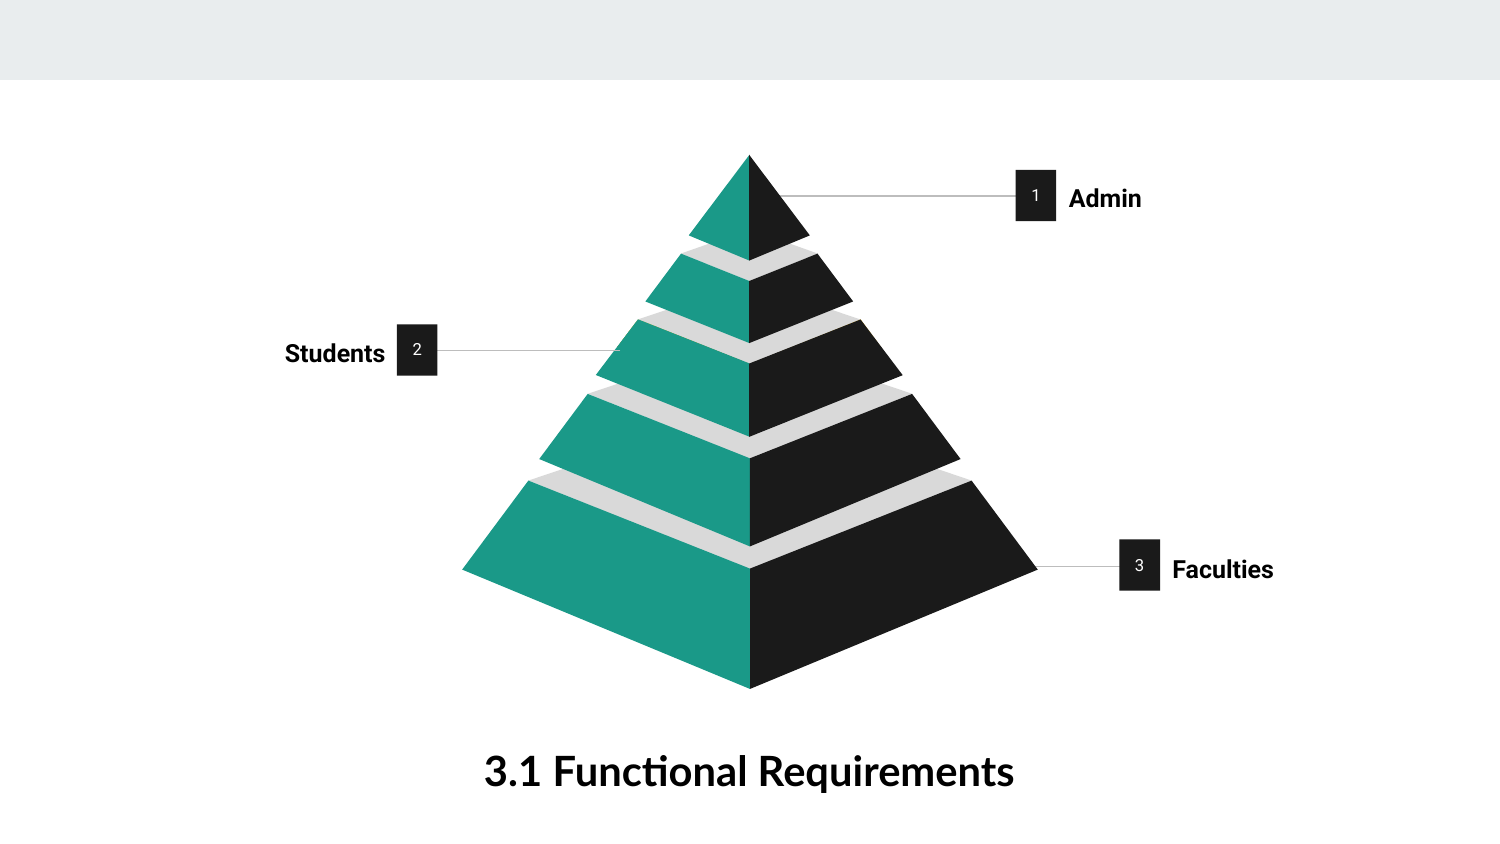

Admin
1

Students
2

Faculties
3

3.1 Functional Requirements